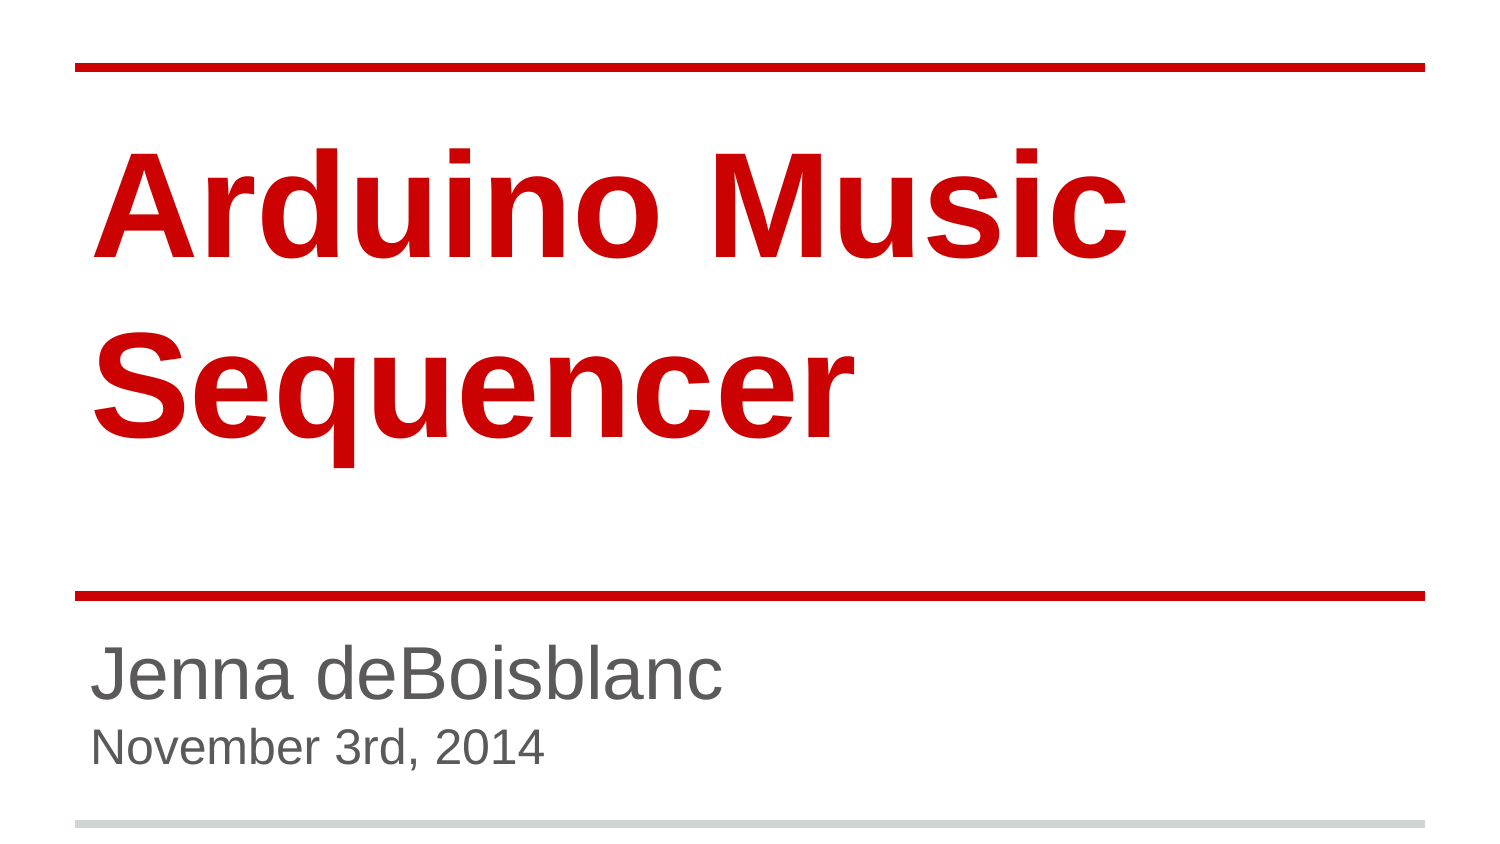

# Arduino Music Sequencer
Jenna deBoisblanc
November 3rd, 2014